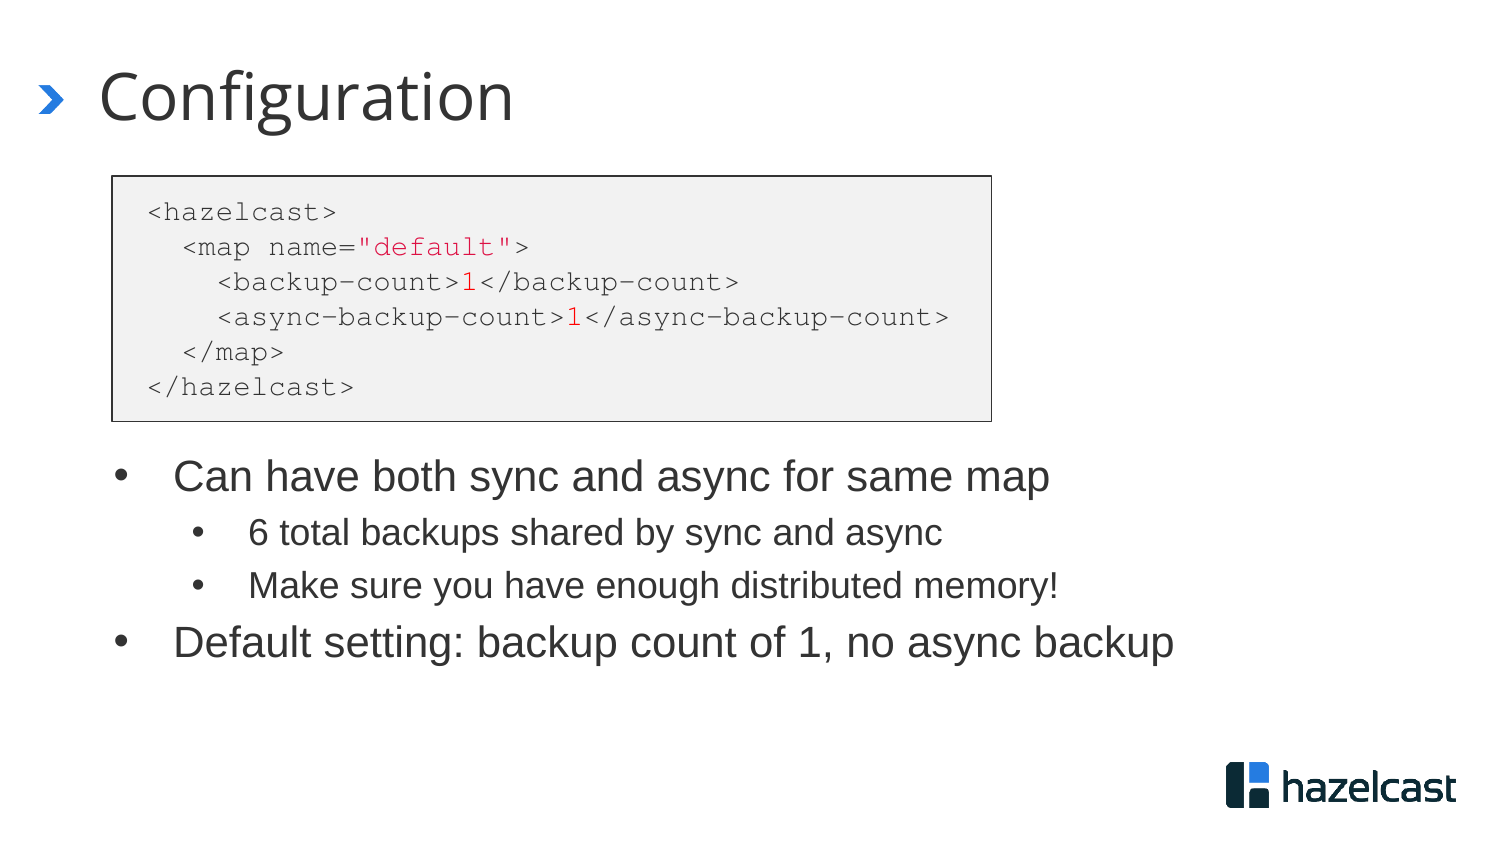

# Configuration
<hazelcast>
  <map name="default">
    <backup-count>1</backup-count>
    <async-backup-count>1</async-backup-count>
  </map>
</hazelcast>
Can have both sync and async for same map
6 total backups shared by sync and async
Make sure you have enough distributed memory!
Default setting: backup count of 1, no async backup